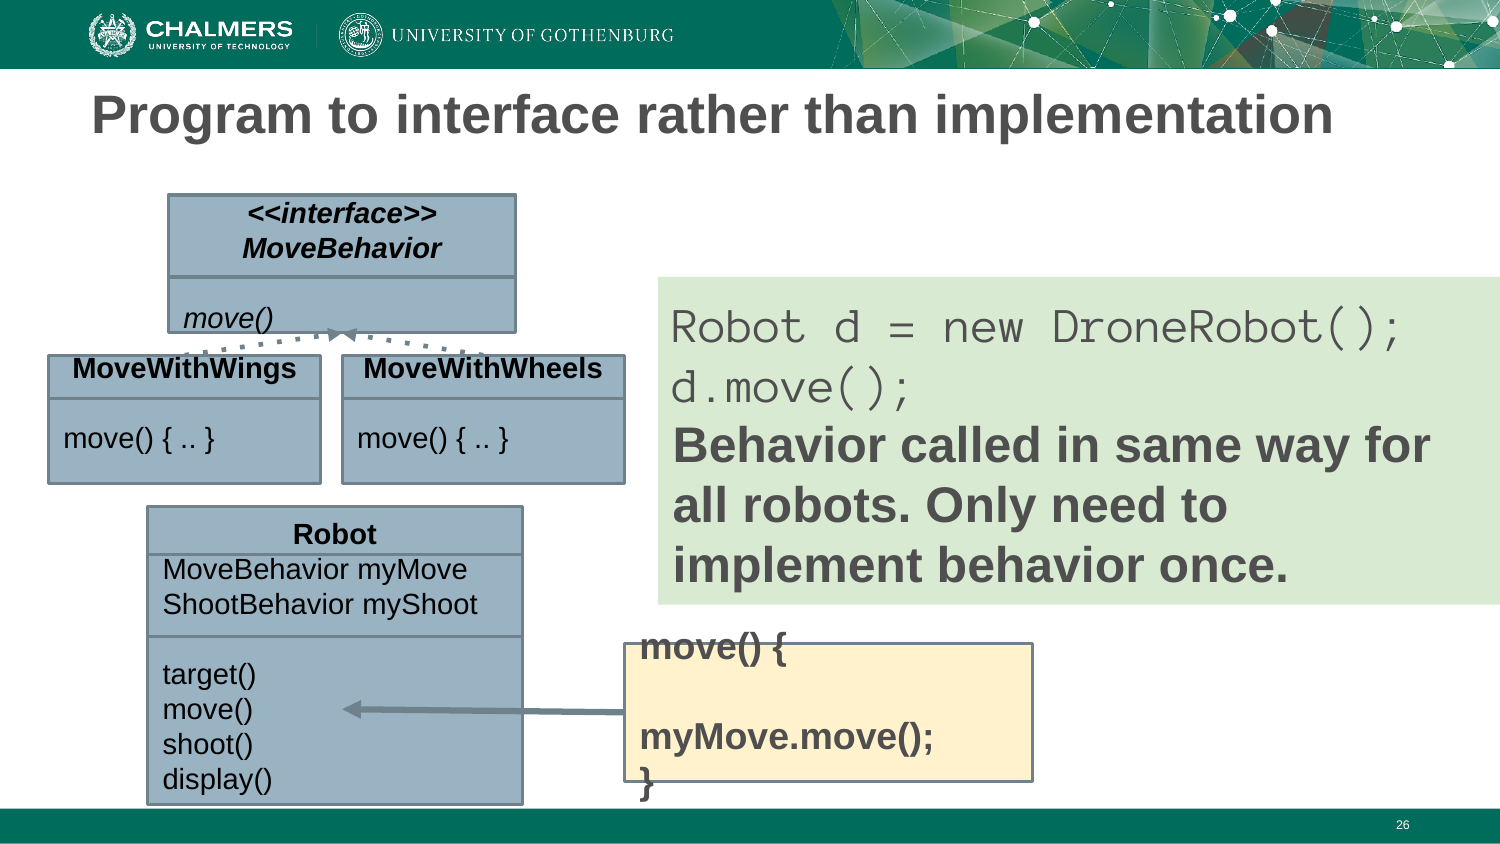

# Program to interface rather than implementation
<<interface>>
MoveBehavior

move()
Robot d = new DroneRobot();
d.move();
Behavior called in same way for all robots. Only need to implement behavior once.
MoveWithWheels

move() { .. }

MoveWithWings

move() { .. }

Robot
MoveBehavior myMove
ShootBehavior myShoot

target()
move()
shoot()
display()
move() {
	myMove.move();
}
26